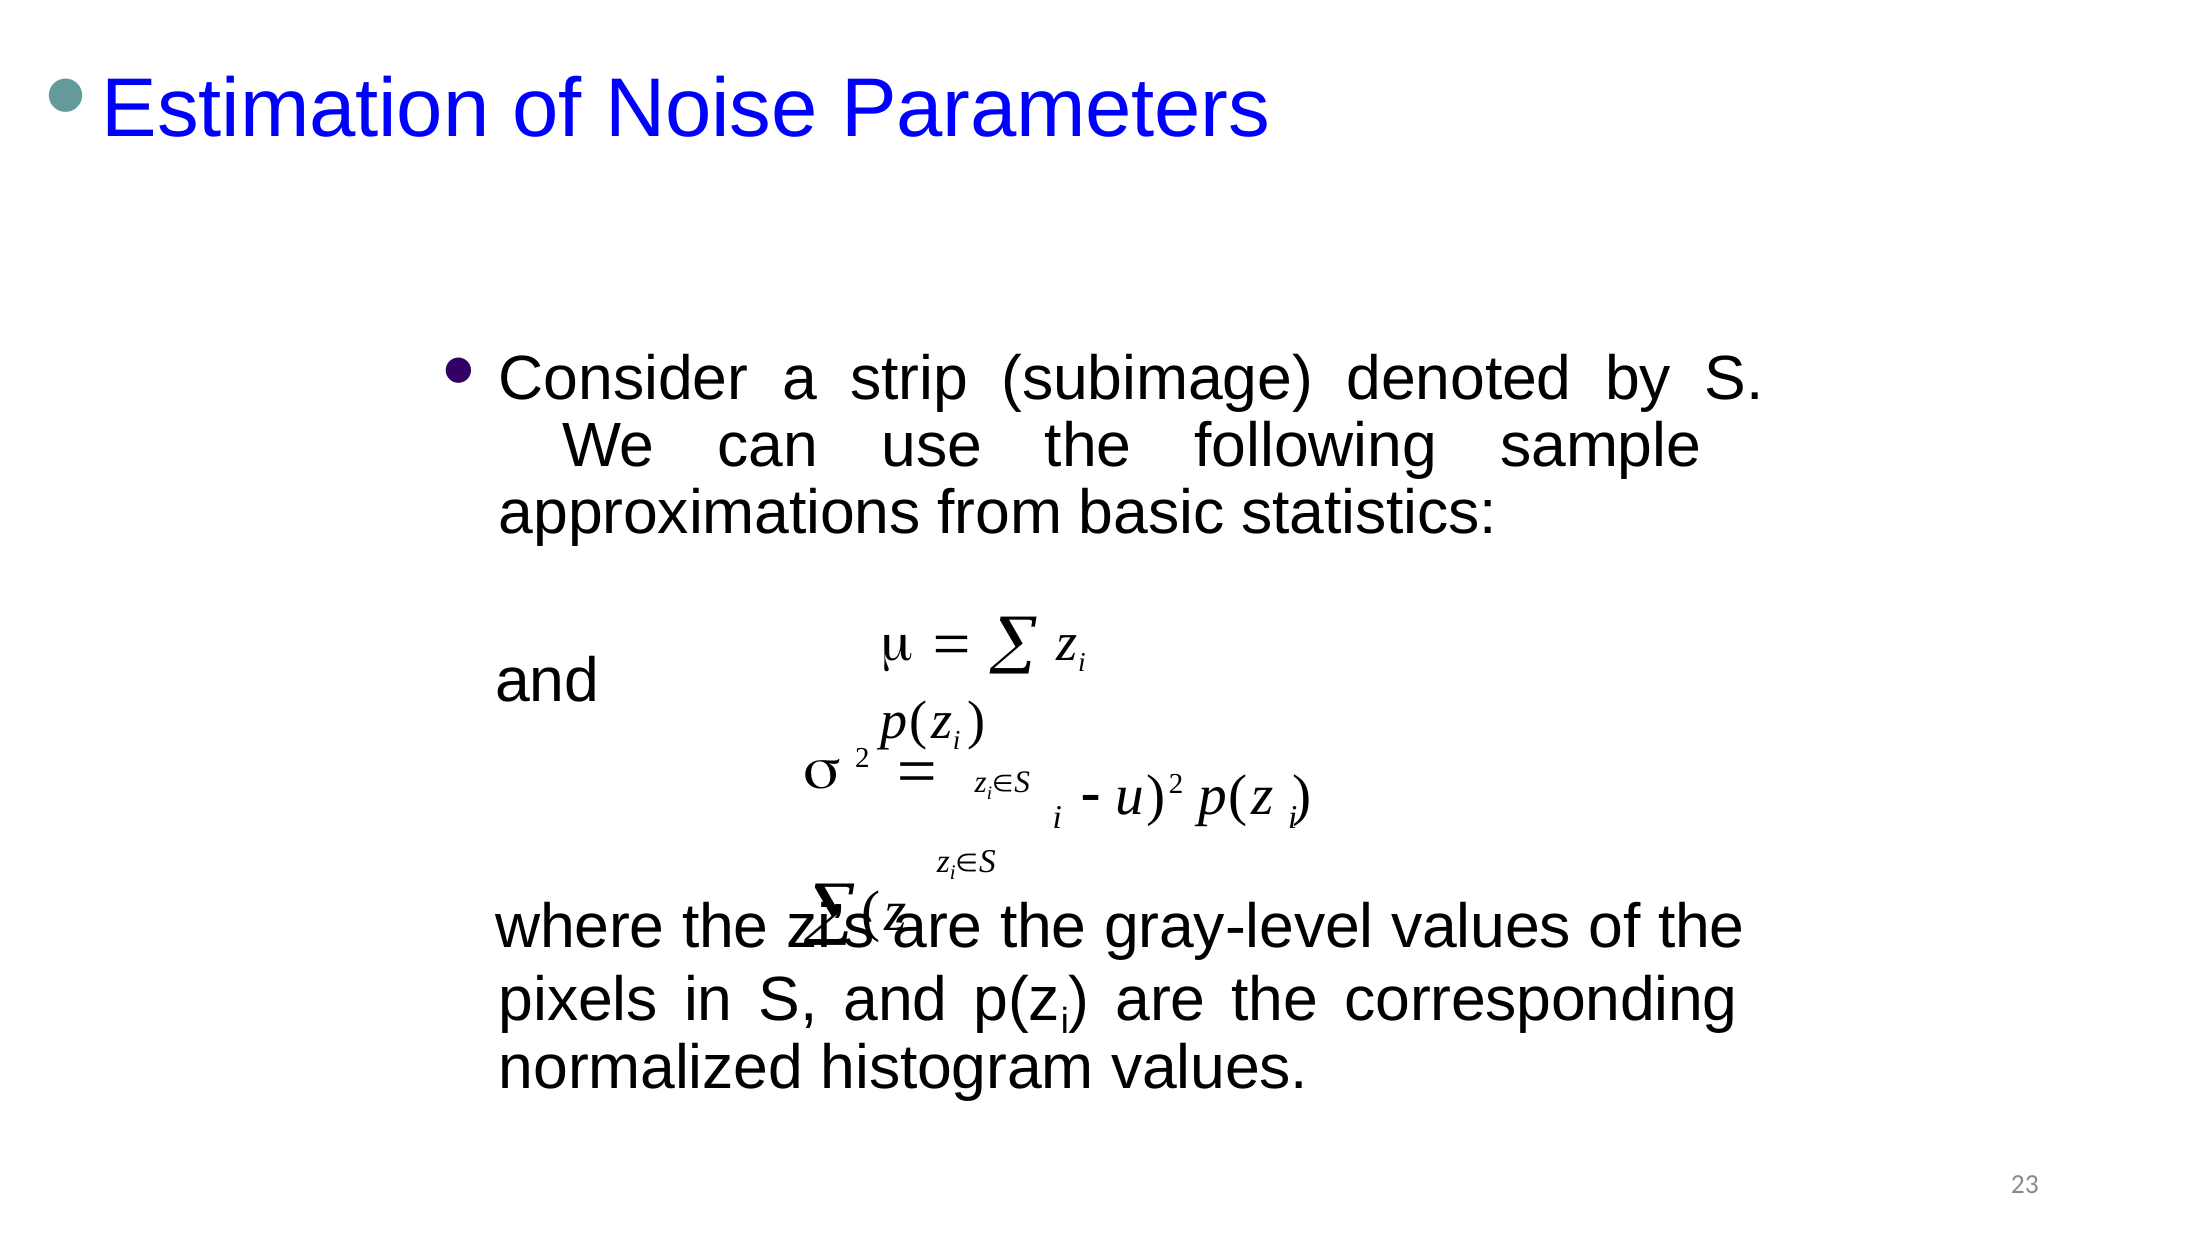

Estimation of Noise Parameters
Consider a strip (subimage) denoted by S.  We can use the following sample  approximations from basic statistics:
μ = ∑ zi p(zi )
zi∈S
and
σ 2	= ∑(z
− u)2  p(z )
i	i
zi∈S
where the zi’s are the gray-level values of the  pixels in S, and p(zi) are the corresponding  normalized histogram values.
23